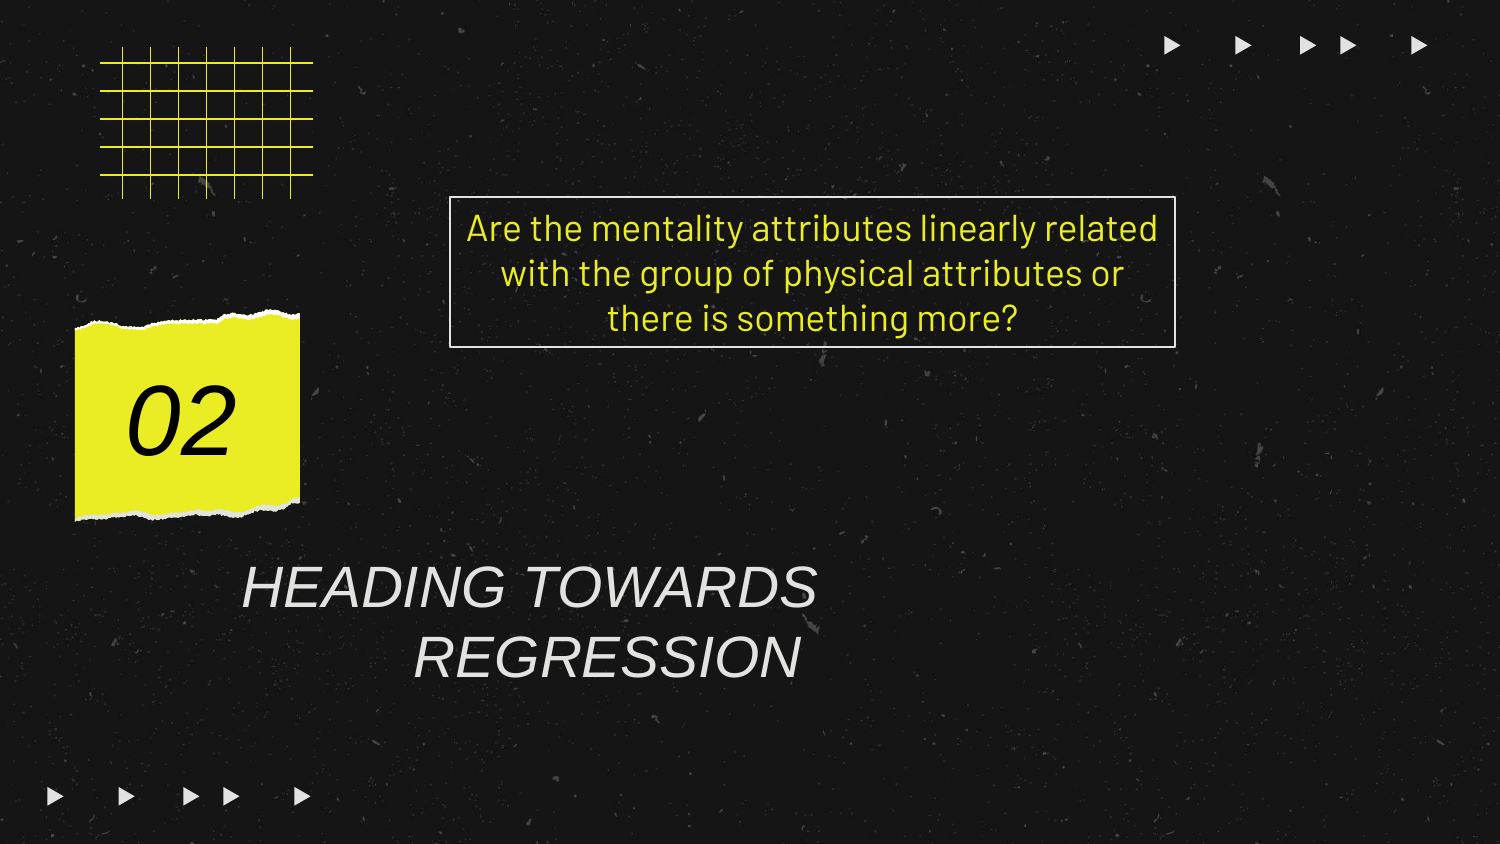

Are the mentality attributes linearly related with the group of physical attributes or there is something more?

02

# HEADING TOWARDS REGRESSION